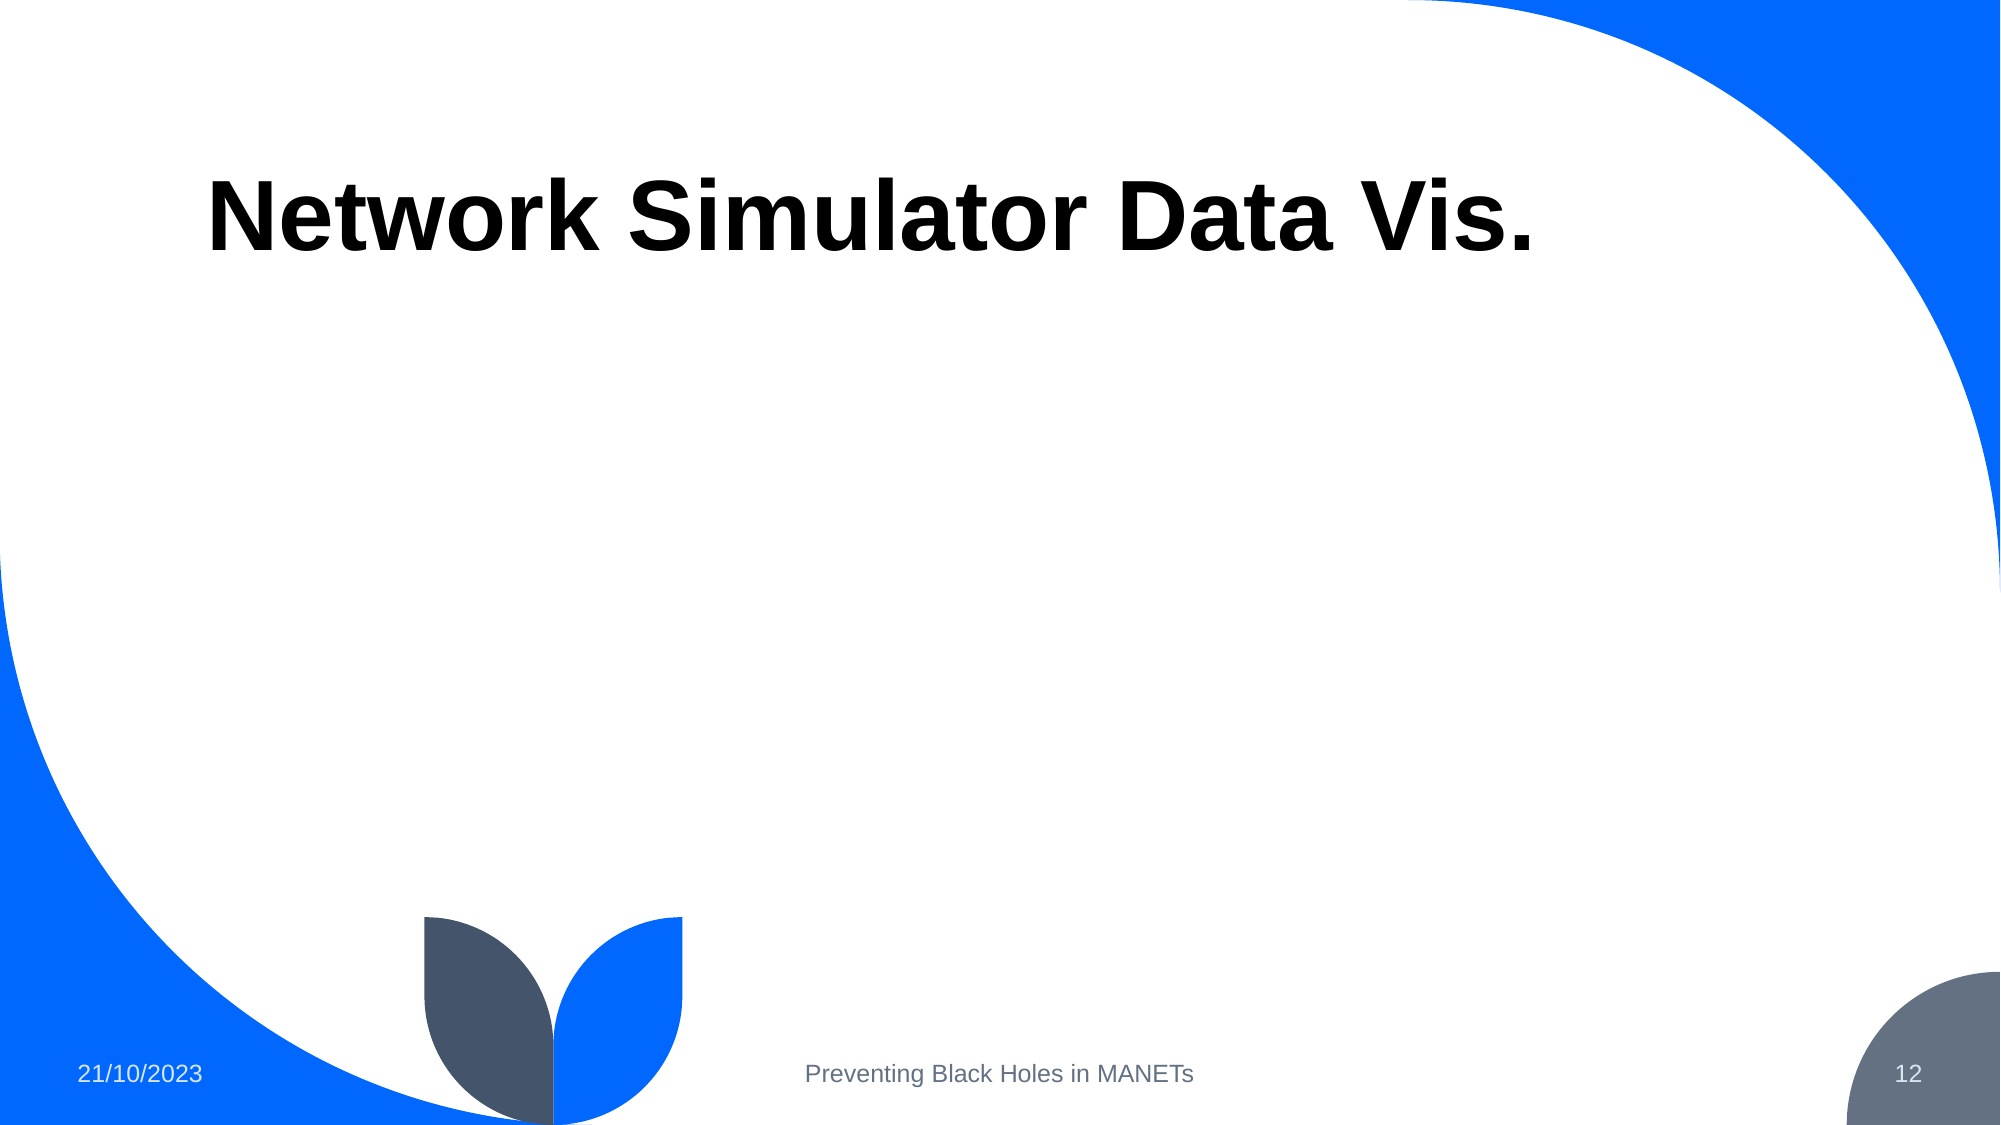

# Network Simulator Data Vis.

21/10/2023
Preventing Black Holes in MANETs
12